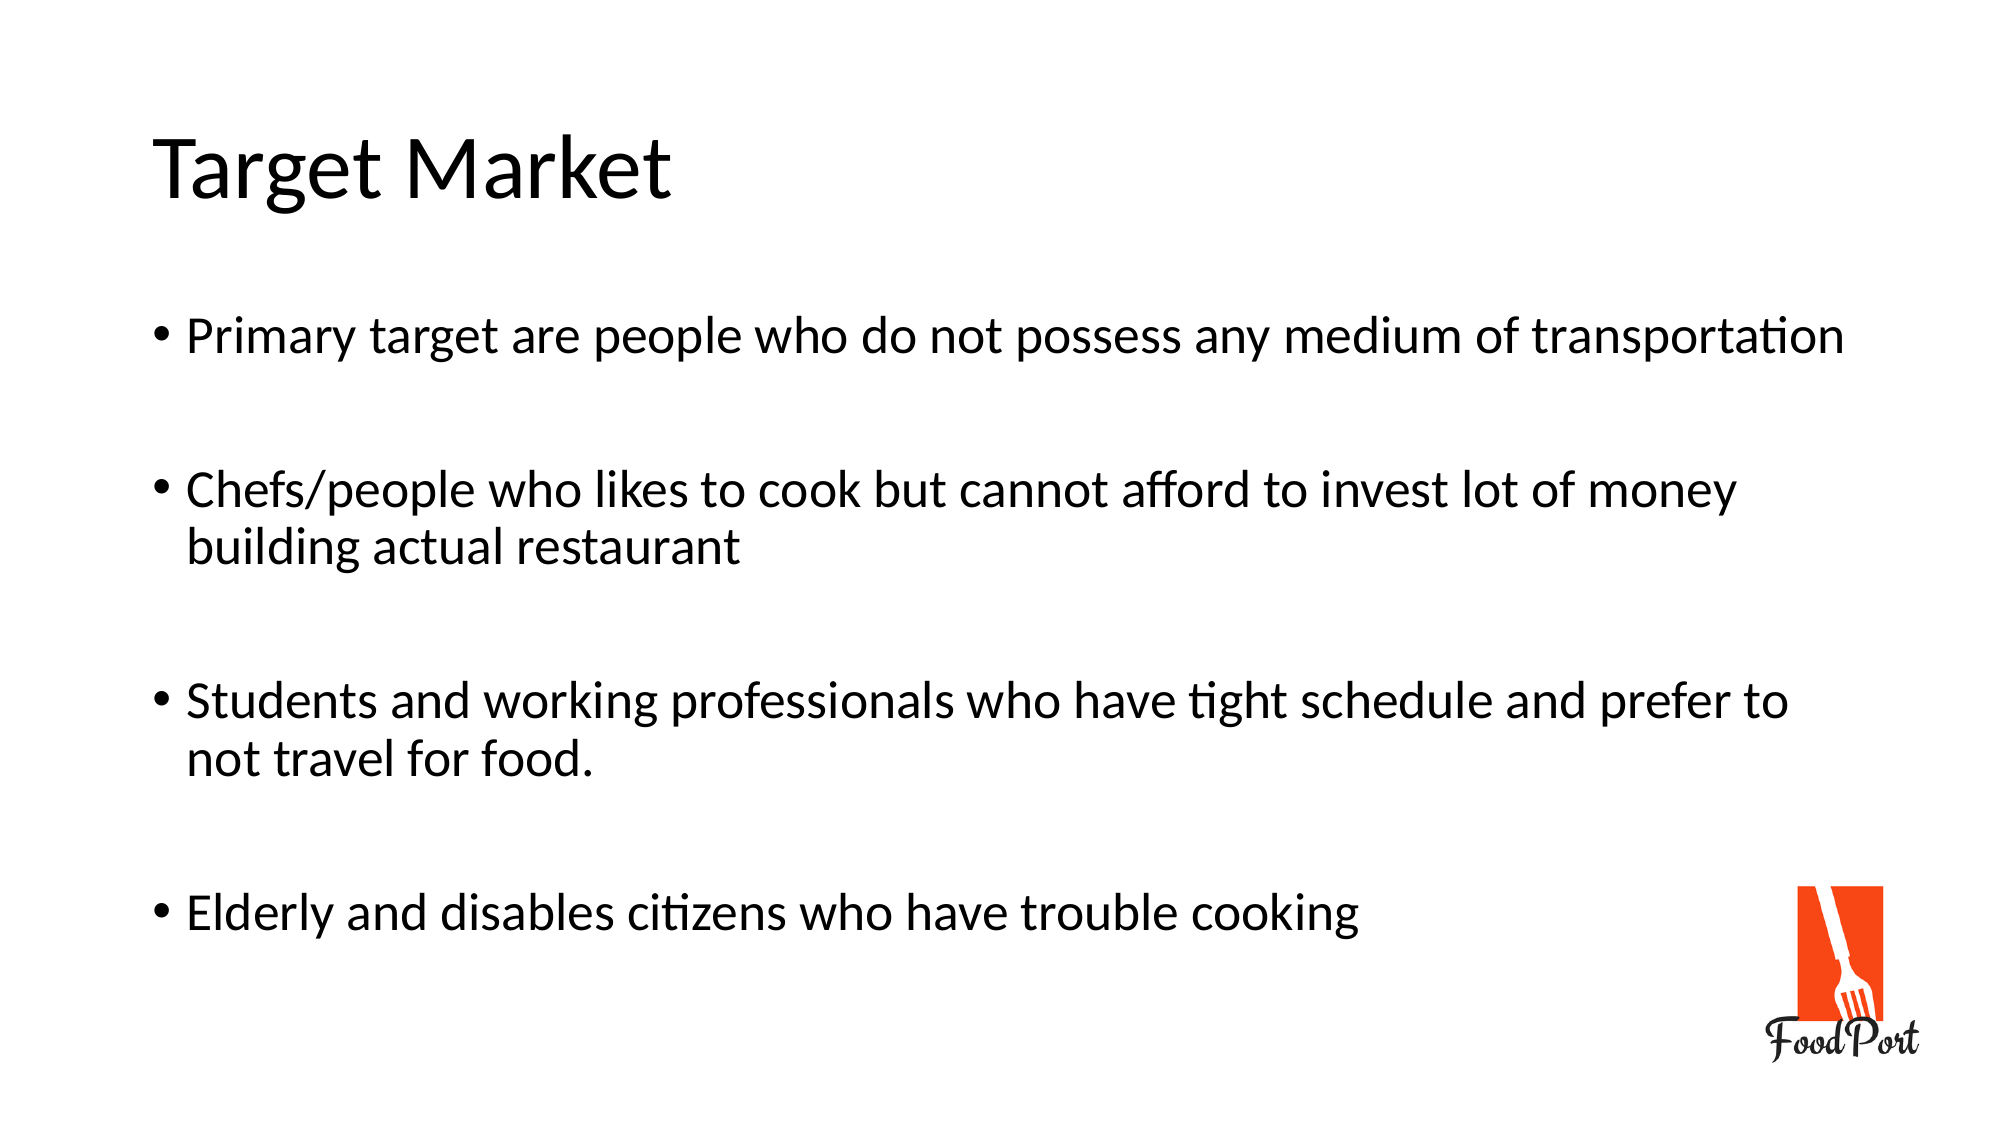

Target Market
Primary target are people who do not possess any medium of transportation

Chefs/people who likes to cook but cannot afford to invest lot of money building actual restaurant

Students and working professionals who have tight schedule and prefer to not travel for food.

Elderly and disables citizens who have trouble cooking